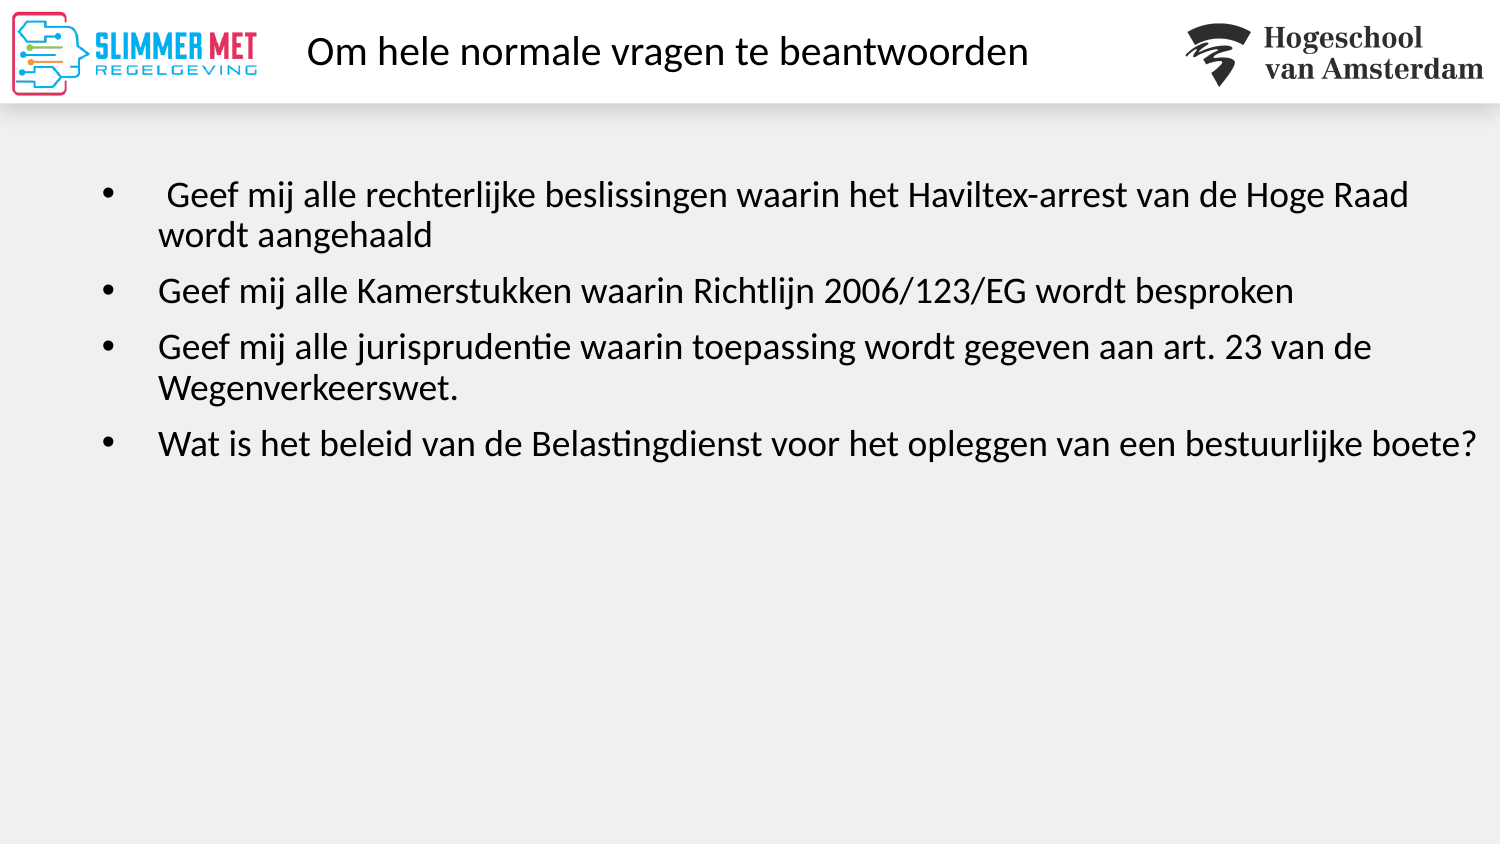

# Om hele normale vragen te beantwoorden
 Geef mij alle rechterlijke beslissingen waarin het Haviltex-arrest van de Hoge Raad wordt aangehaald​
Geef mij alle Kamerstukken waarin Richtlijn 2006/123/EG wordt besproken​
Geef mij alle jurisprudentie waarin toepassing wordt gegeven aan art. 23 van de Wegenverkeerswet.​
Wat is het beleid van de Belastingdienst voor het opleggen van een bestuurlijke boete?